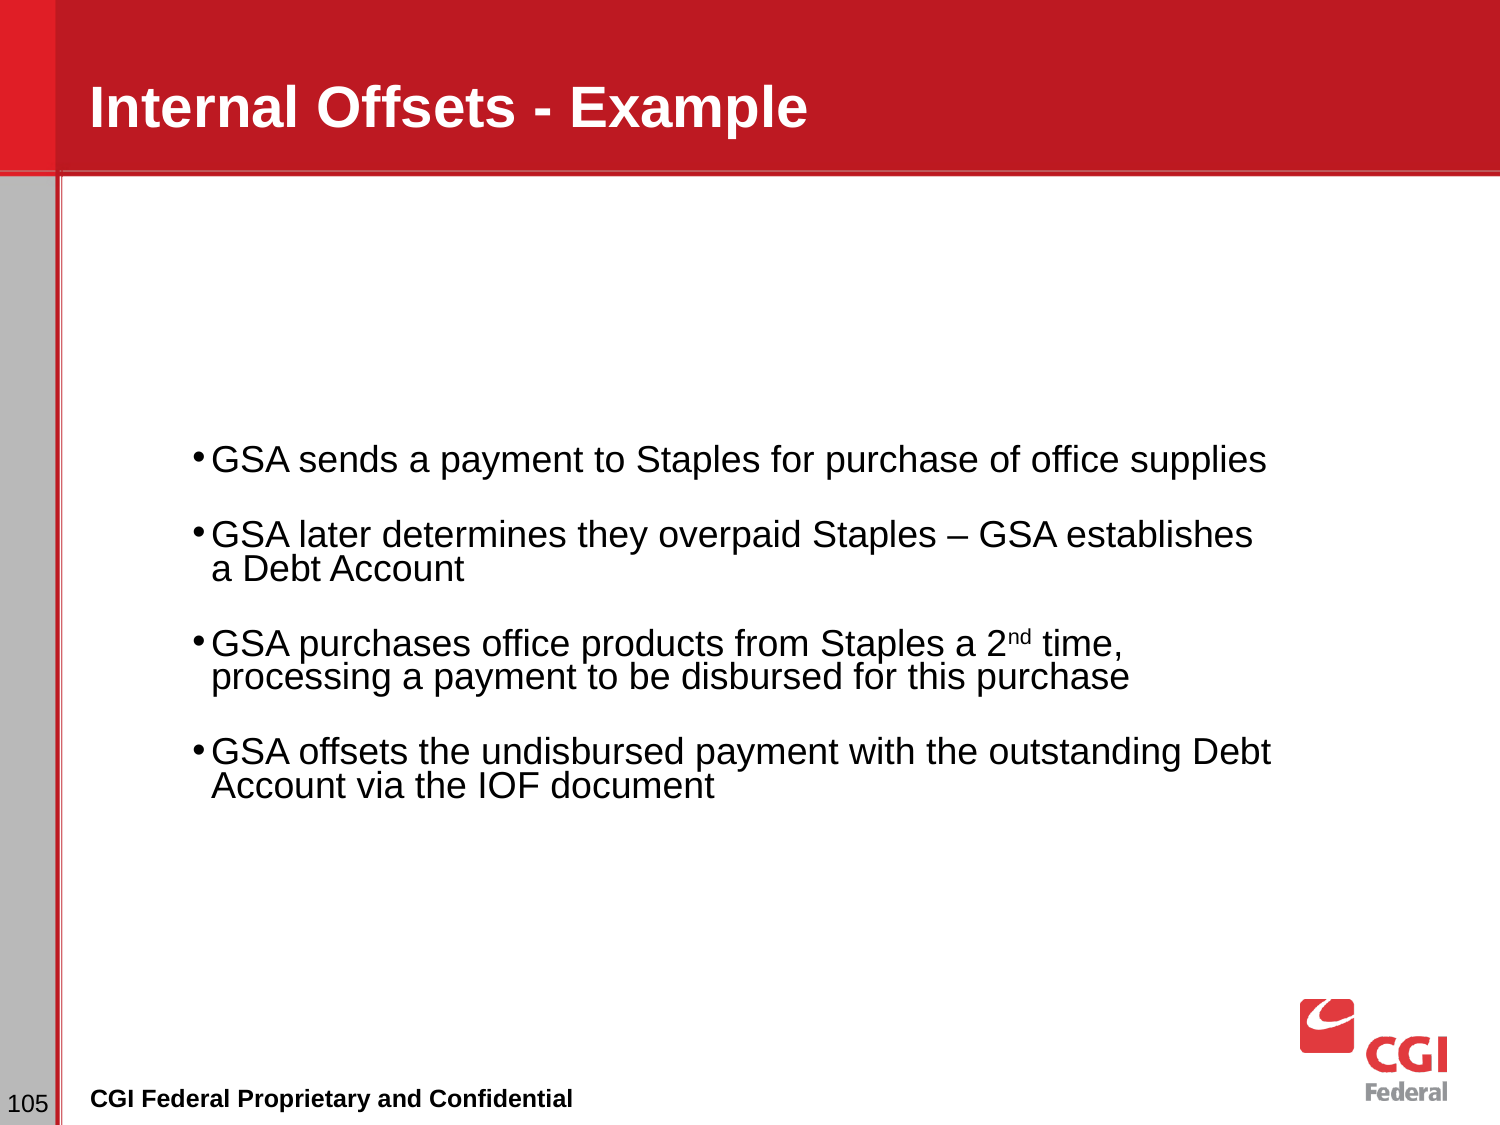

# Internal Offsets - Example
GSA sends a payment to Staples for purchase of office supplies

GSA later determines they overpaid Staples – GSA establishes a Debt Account

GSA purchases office products from Staples a 2nd time, processing a payment to be disbursed for this purchase

GSA offsets the undisbursed payment with the outstanding Debt Account via the IOF document
105
CGI Federal Proprietary and Confidential